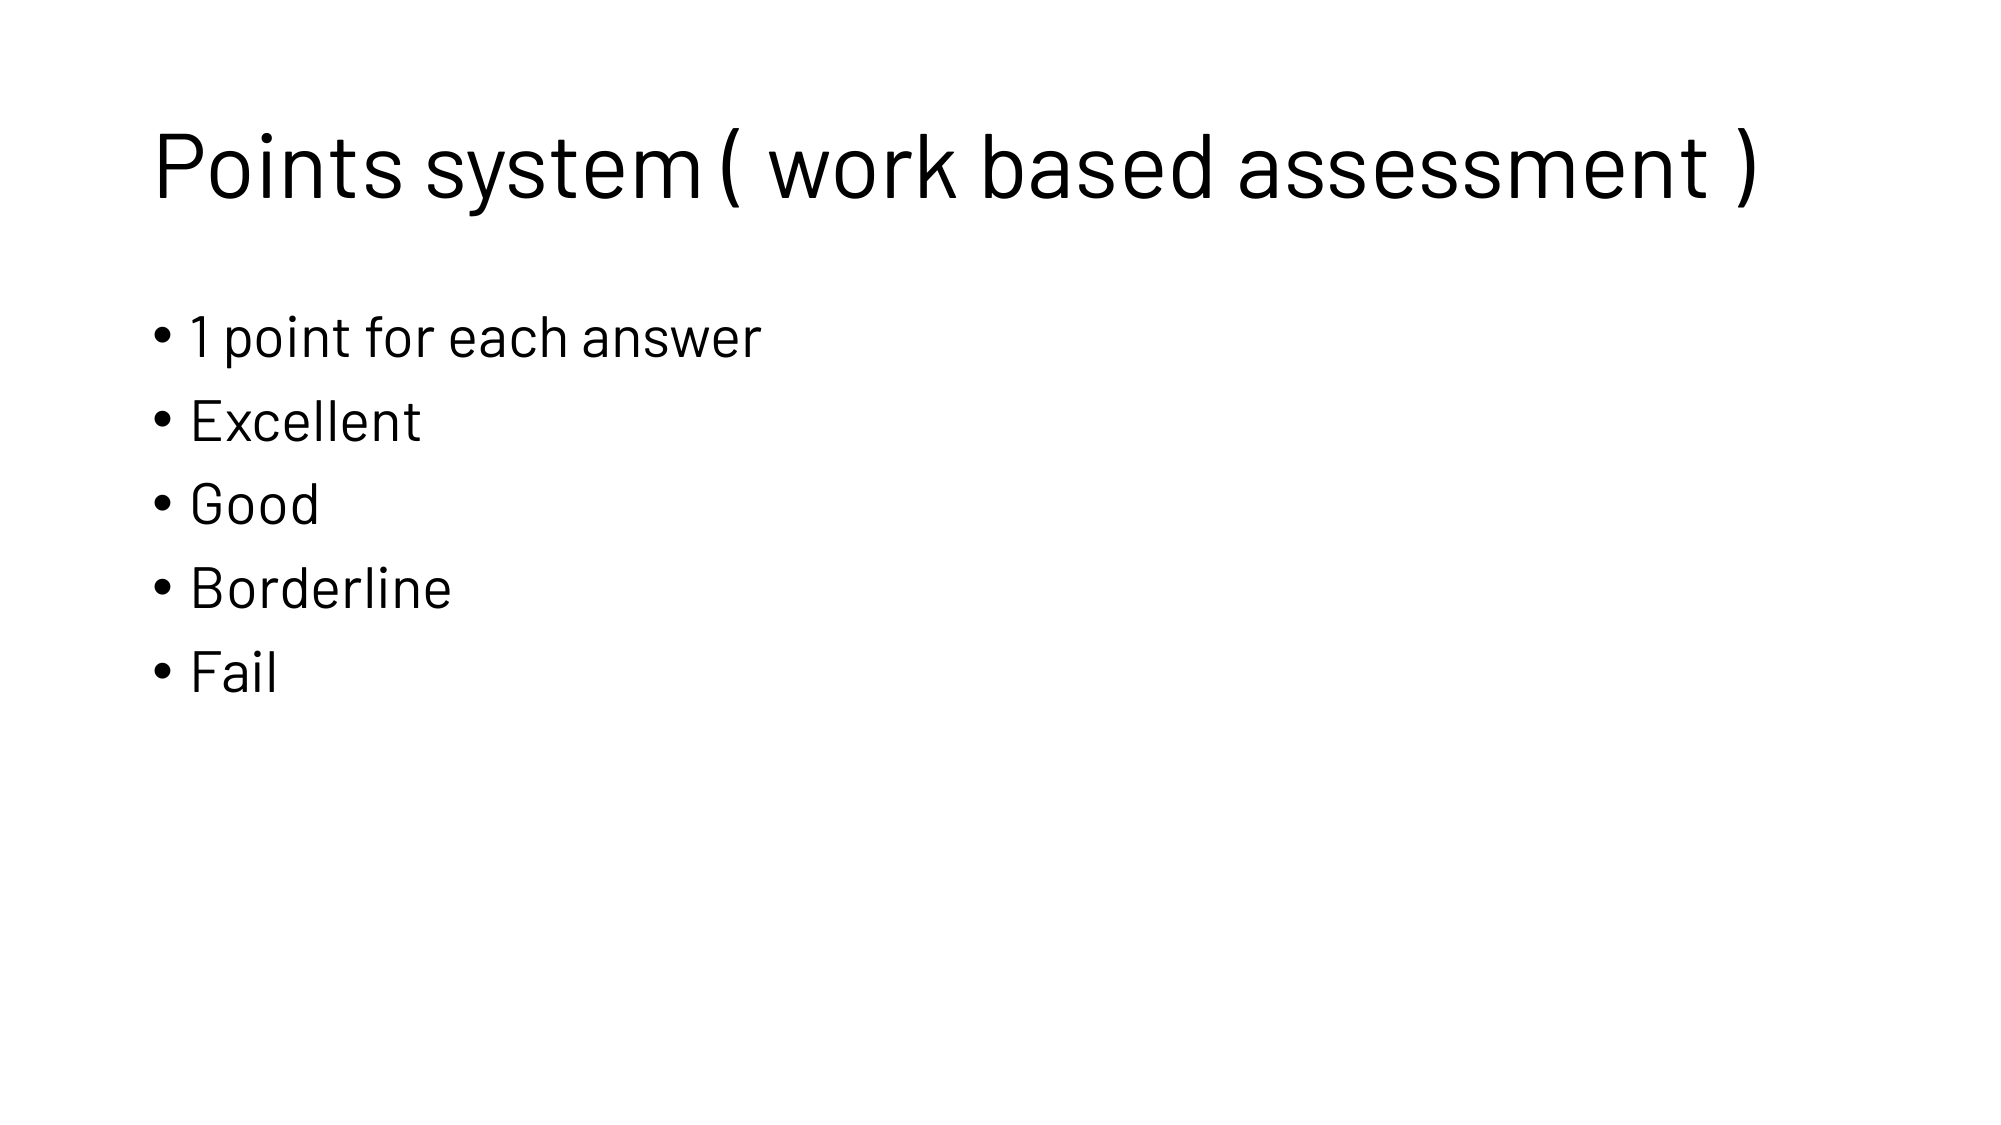

# Points system ( work based assessment )
1 point for each answer
Excellent
Good
Borderline
Fail